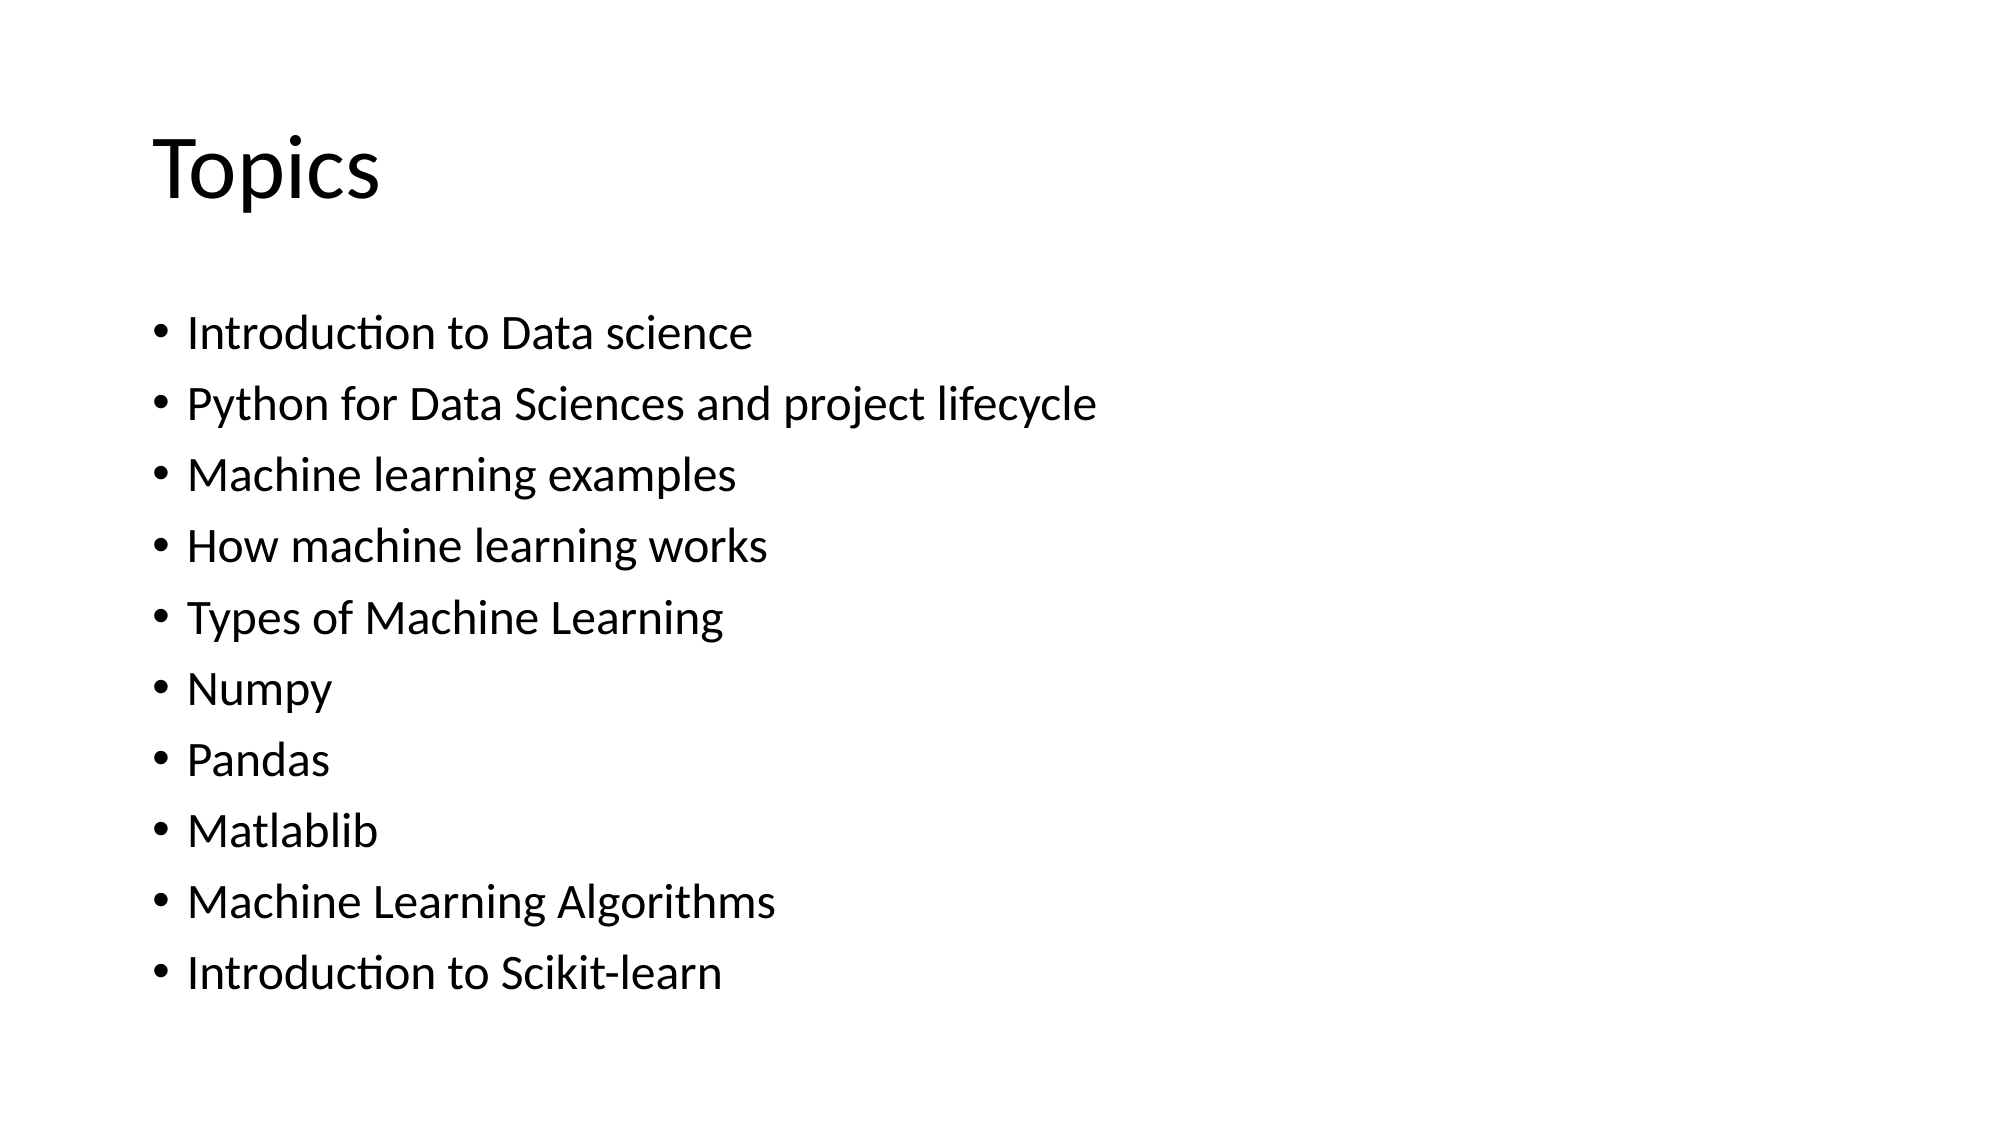

# Topics
Introduction to Data science
Python for Data Sciences and project lifecycle
Machine learning examples
How machine learning works
Types of Machine Learning
Numpy
Pandas
Matlablib
Machine Learning Algorithms
Introduction to Scikit-learn